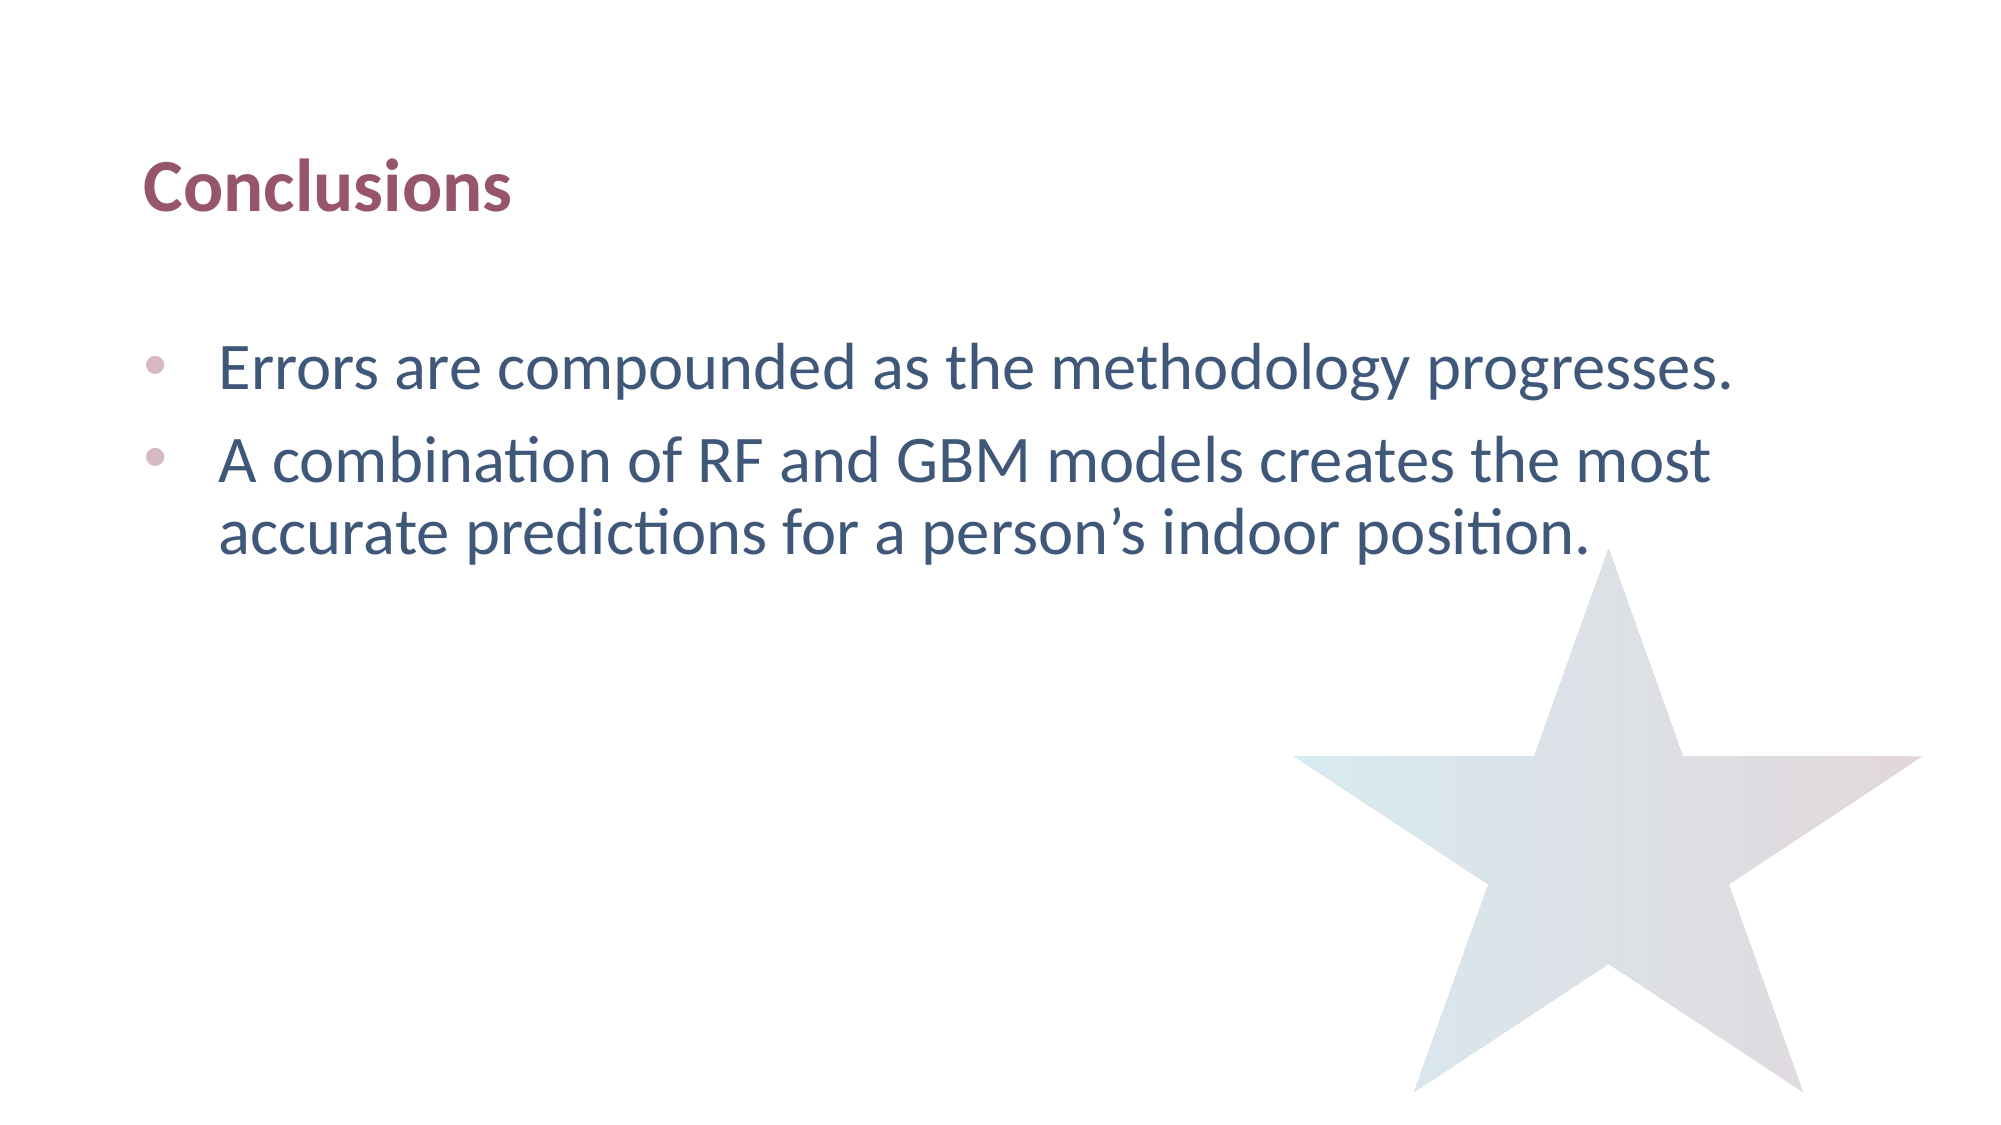

# Conclusions

Errors are compounded as the methodology progresses.
A combination of RF and GBM models creates the most accurate predictions for a person’s indoor position.